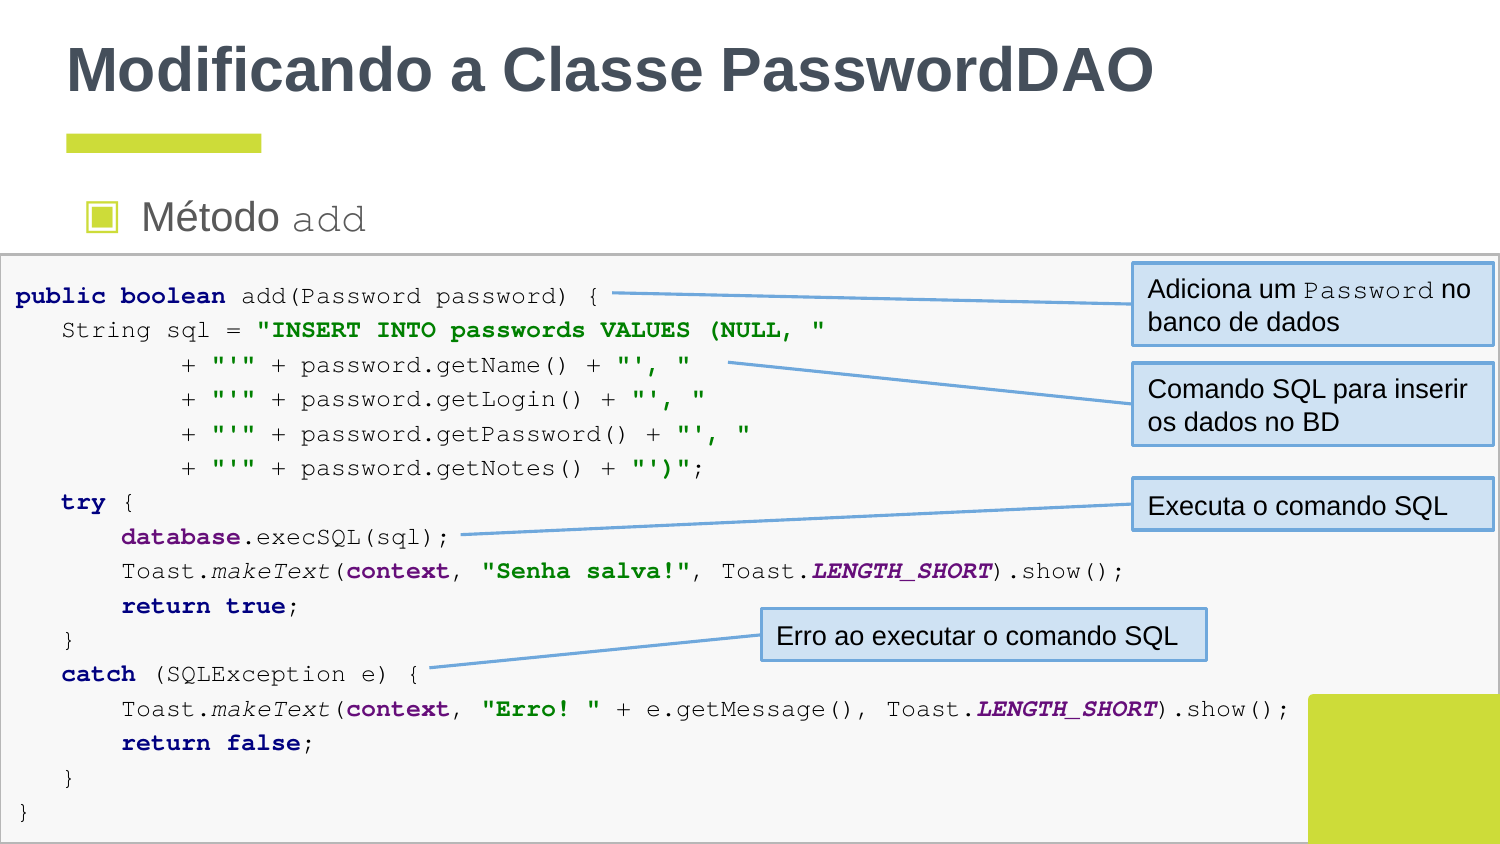

# Modificando a Classe PasswordDAO
Método add
public boolean add(Password password) {
   String sql = "INSERT INTO passwords VALUES (NULL, "
           + "'" + password.getName() + "', "
           + "'" + password.getLogin() + "', "
           + "'" + password.getPassword() + "', "
           + "'" + password.getNotes() + "')";
   try {
       database.execSQL(sql);
       Toast.makeText(context, "Senha salva!", Toast.LENGTH_SHORT).show();
       return true;
   }
   catch (SQLException e) {
       Toast.makeText(context, "Erro! " + e.getMessage(), Toast.LENGTH_SHORT).show();
       return false;
   }
}
Adiciona um Password no banco de dados
Comando SQL para inserir os dados no BD
Executa o comando SQL
Erro ao executar o comando SQL

141